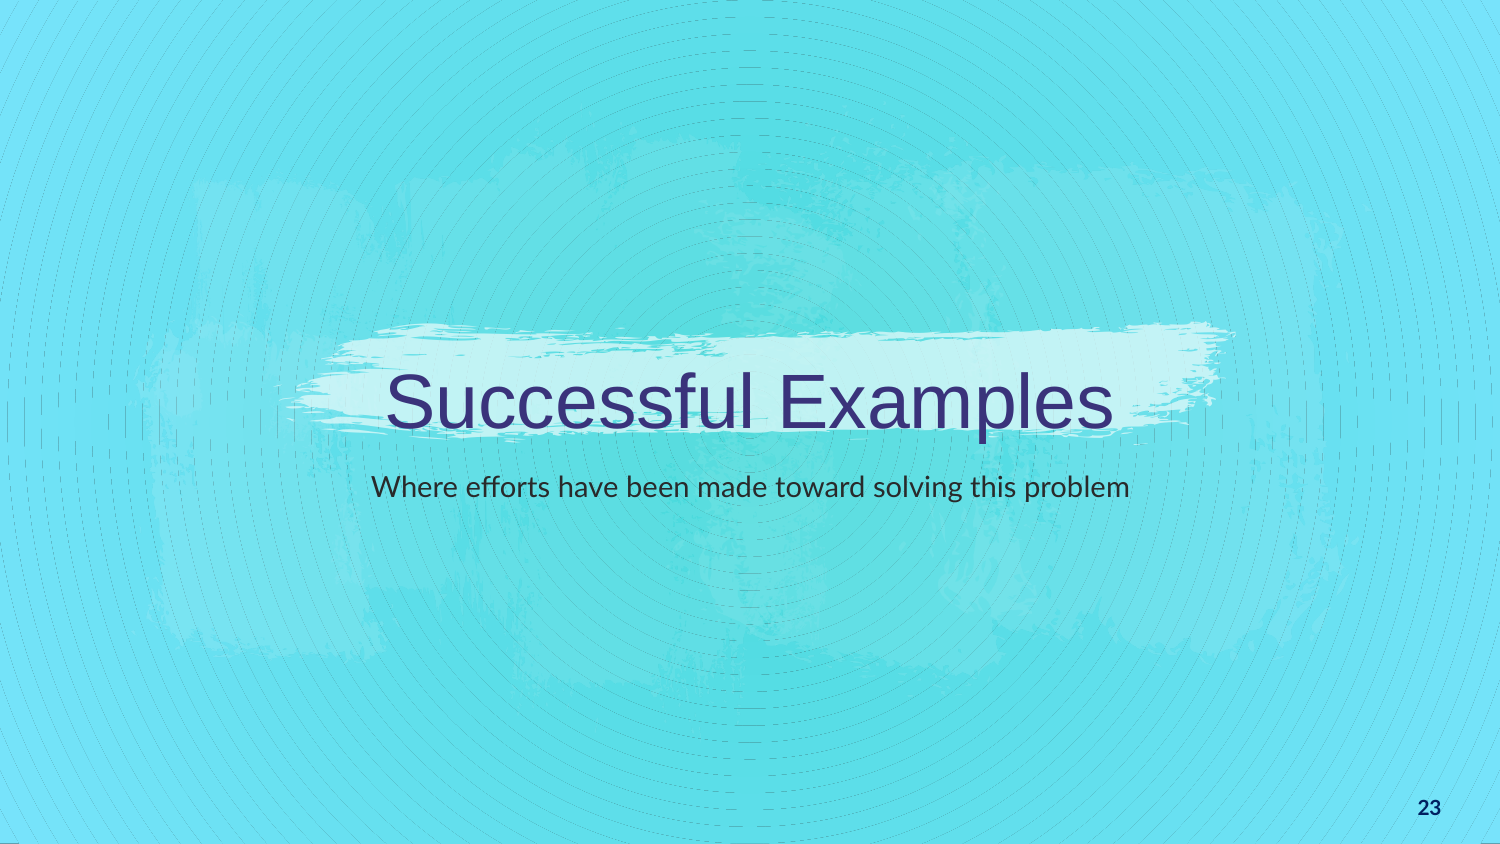

# Successful Examples
Where efforts have been made toward solving this problem